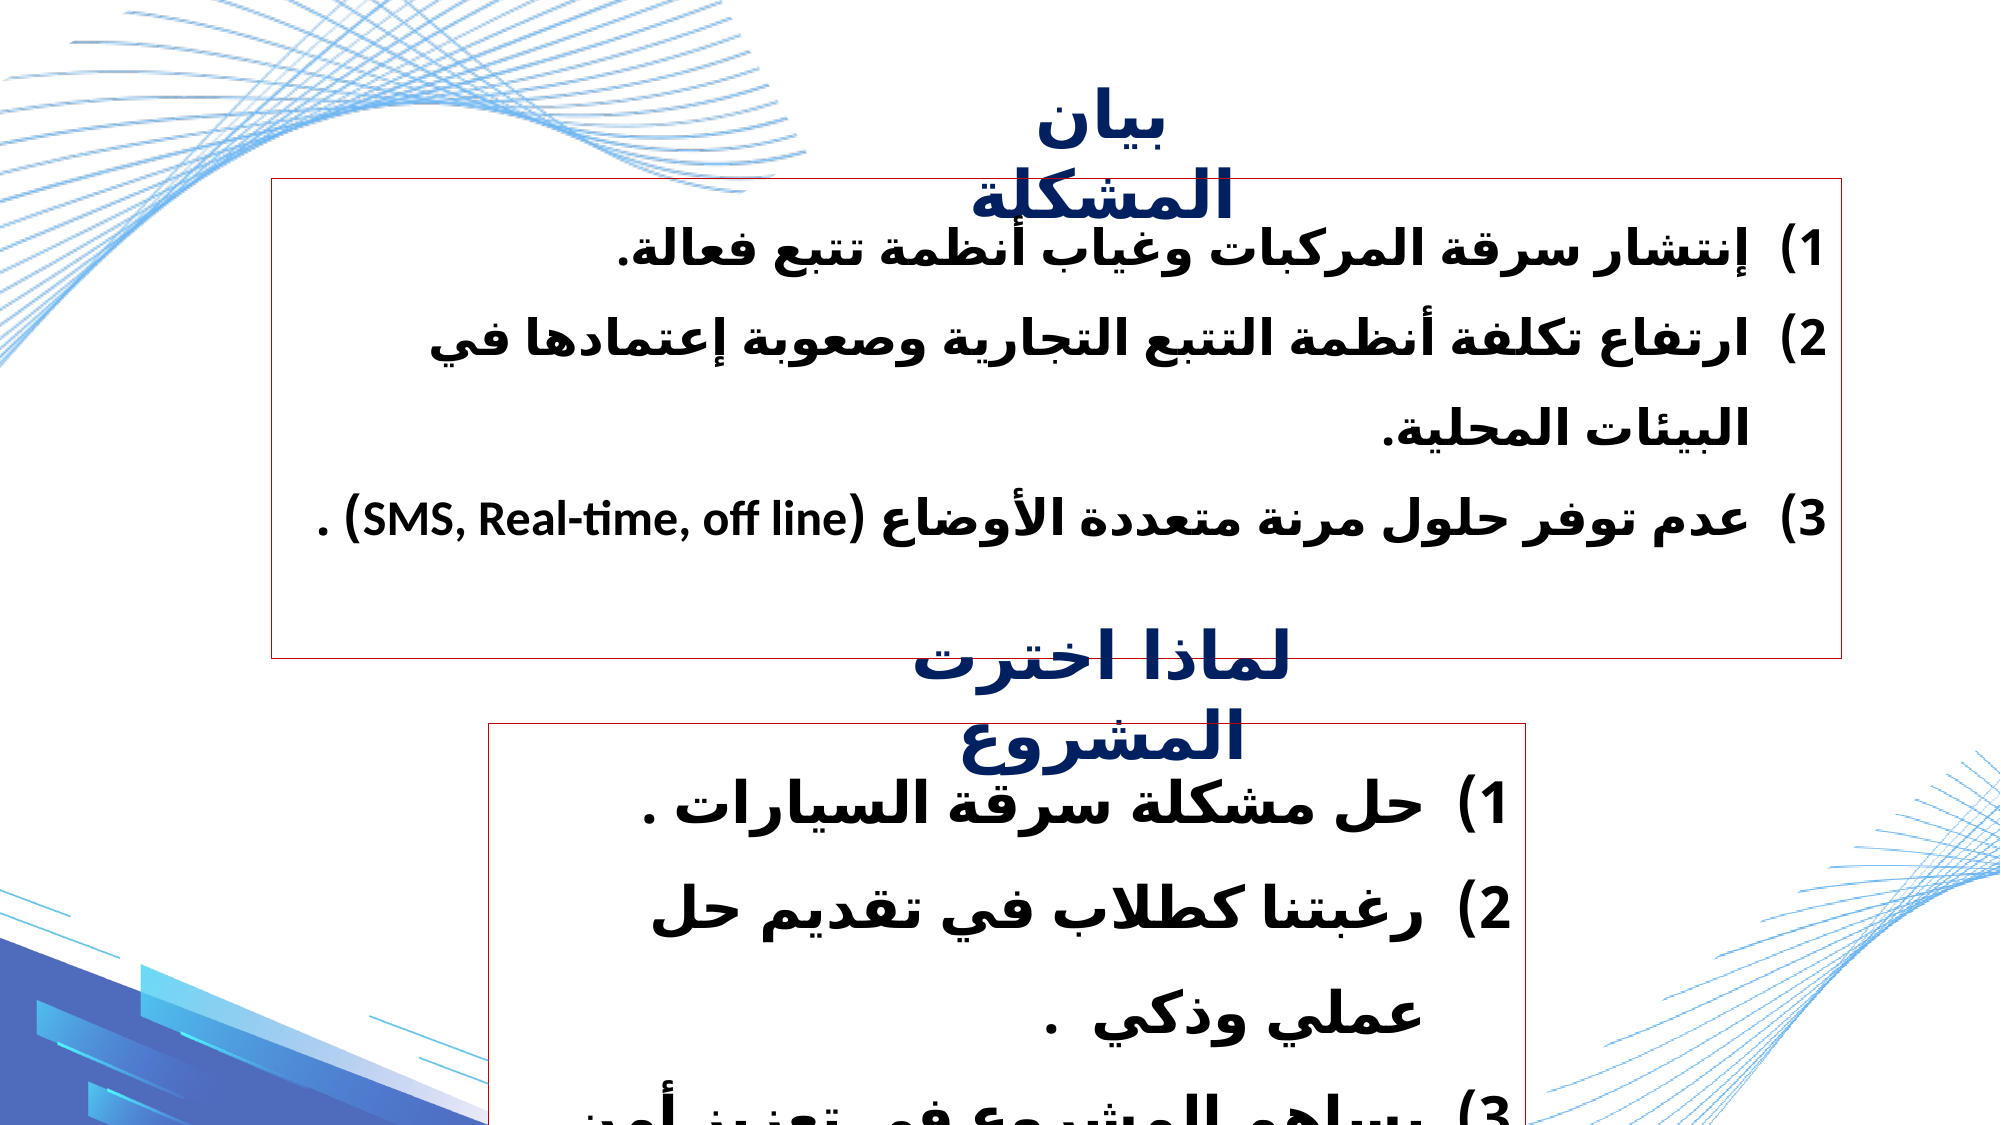

بيان المشكلة
إنتشار سرقة المركبات وغياب أنظمة تتبع فعالة.
ارتفاع تكلفة أنظمة التتبع التجارية وصعوبة إعتمادها في البيئات المحلية.
عدم توفر حلول مرنة متعددة الأوضاع (SMS, Real-time, off line) .

لماذا اخترت المشروع
حل مشكلة سرقة السيارات .
رغبتنا كطلاب في تقديم حل عملي وذكي  .
يساهم المشروع في تعزيز أمن المركبات.